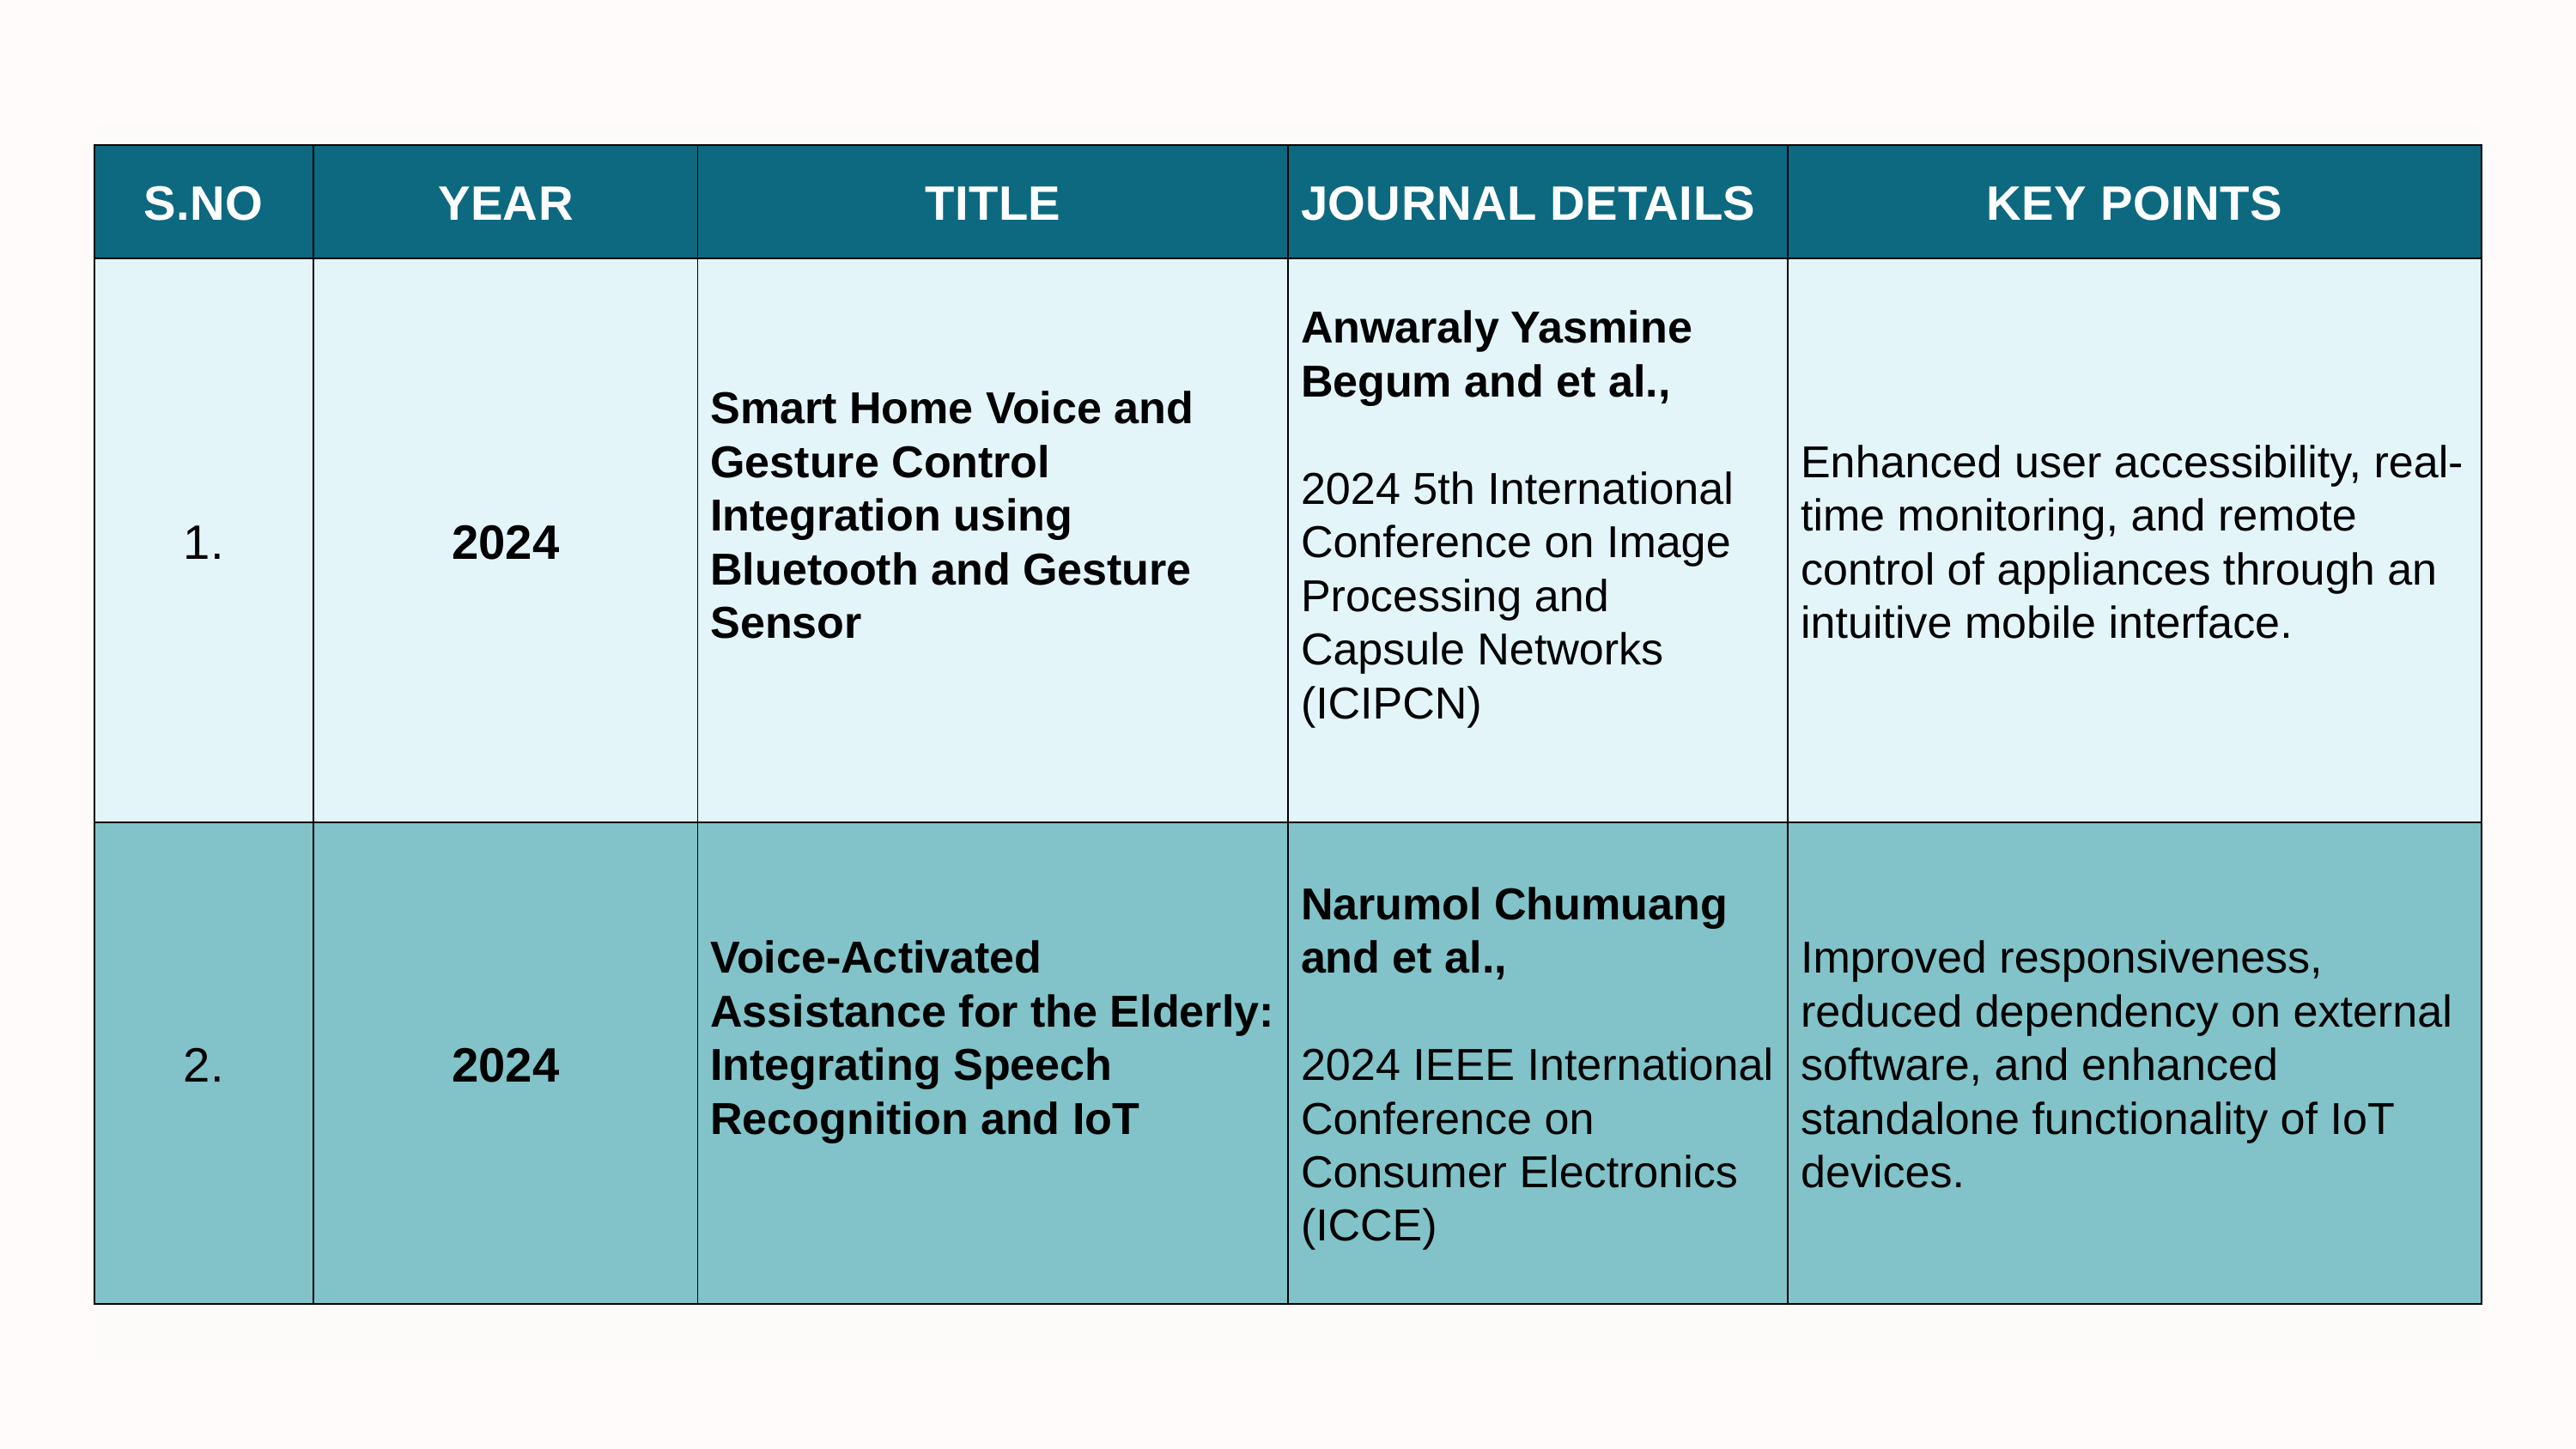

| S.NO | YEAR | TITLE | JOURNAL DETAILS | KEY POINTS |
| --- | --- | --- | --- | --- |
| 1. | 2024 | Smart Home Voice and Gesture Control Integration using Bluetooth and Gesture Sensor | Anwaraly Yasmine Begum and et al., 2024 5th International Conference on Image Processing and Capsule Networks (ICIPCN) | Enhanced user accessibility, real-time monitoring, and remote control of appliances through an intuitive mobile interface. |
| 2. | 2024 | Voice-Activated Assistance for the Elderly: Integrating Speech Recognition and IoT | Narumol Chumuang and et al., 2024 IEEE International Conference on Consumer Electronics (ICCE) | Improved responsiveness, reduced dependency on external software, and enhanced standalone functionality of IoT devices. |